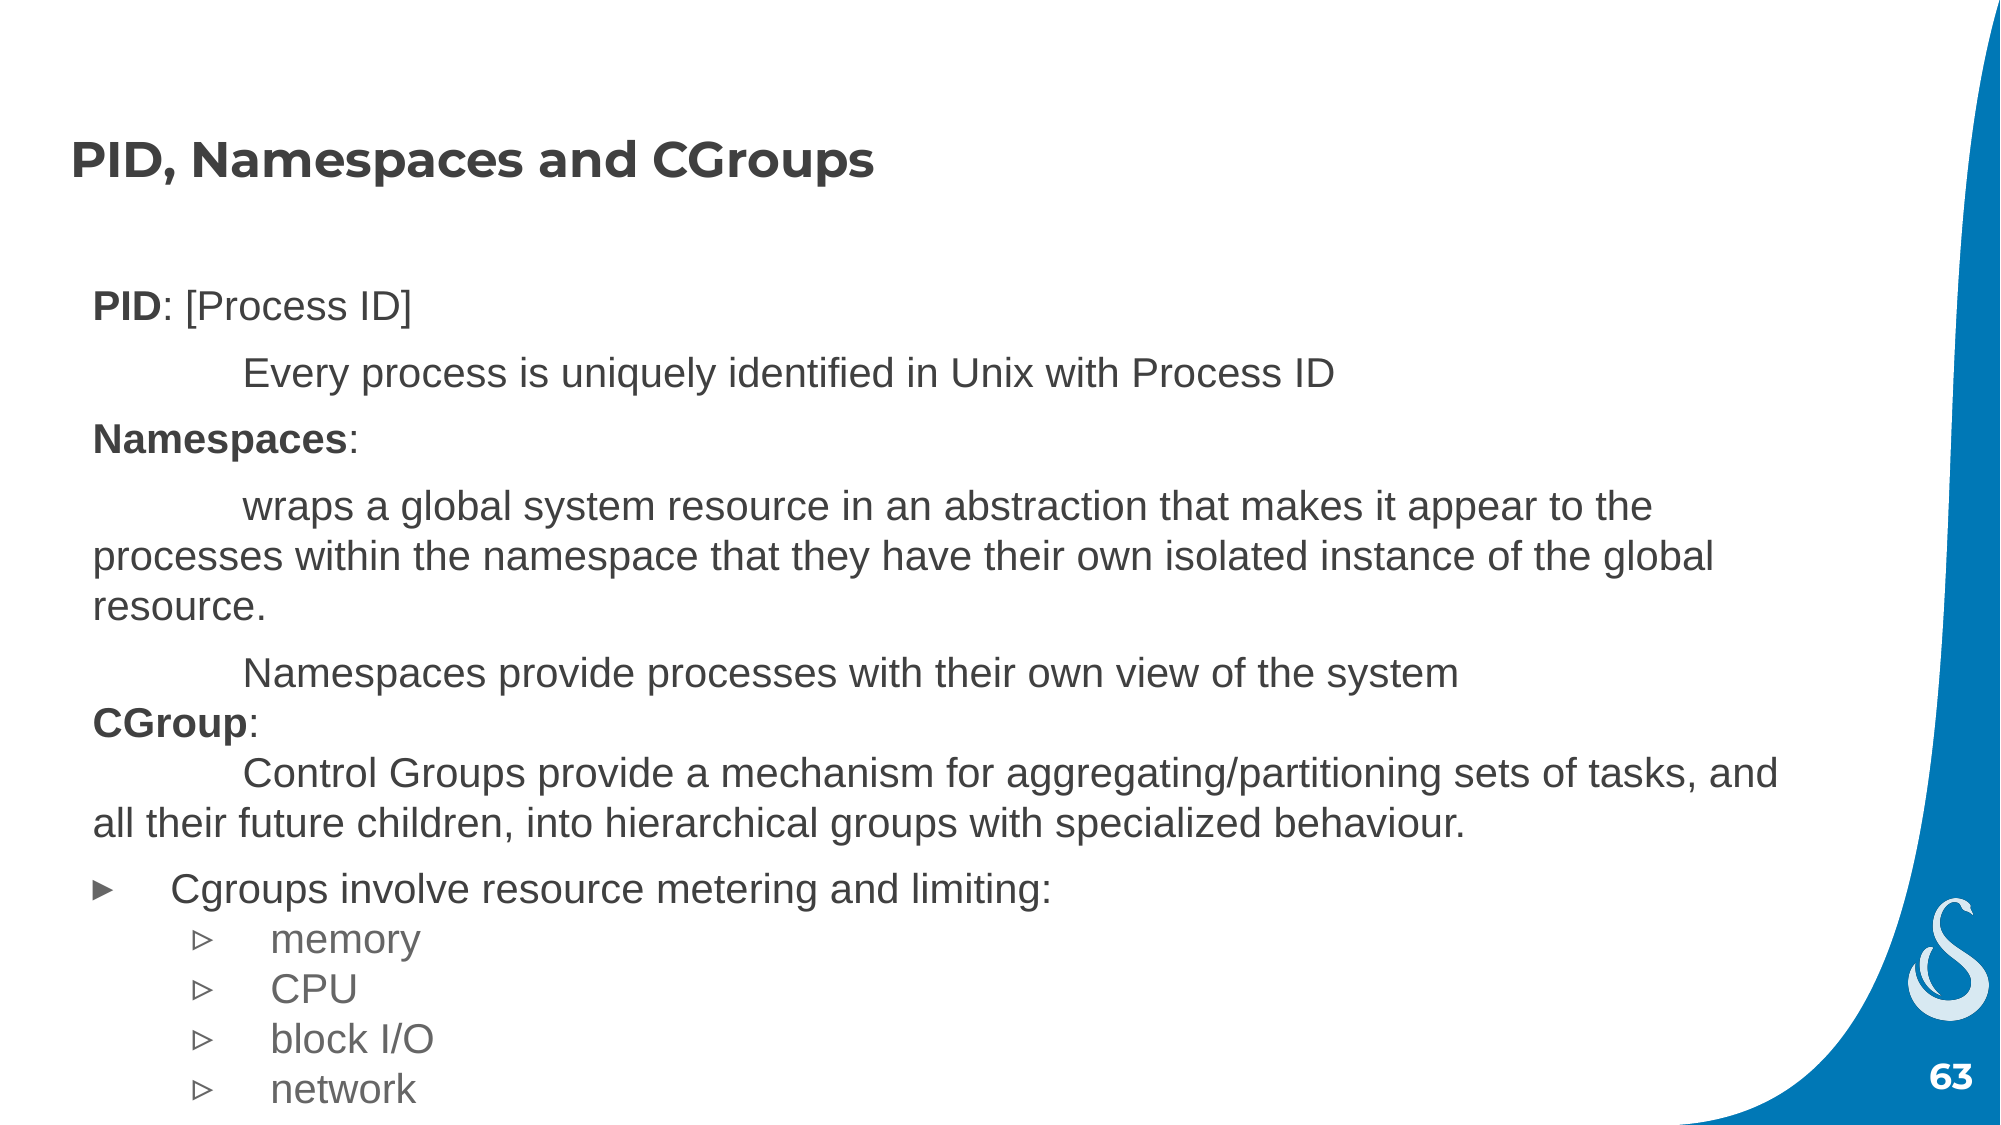

# PID, Namespaces and CGroups
PID: [Process ID]
	Every process is uniquely identified in Unix with Process ID
Namespaces:
	wraps a global system resource in an abstraction that makes it appear to the processes within the namespace that they have their own isolated instance of the global resource.
	Namespaces provide processes with their own view of the system
CGroup:
	Control Groups provide a mechanism for aggregating/partitioning sets of tasks, and all their future children, into hierarchical groups with specialized behaviour.
Cgroups involve resource metering and limiting:
memory
CPU
block I/O
network

63